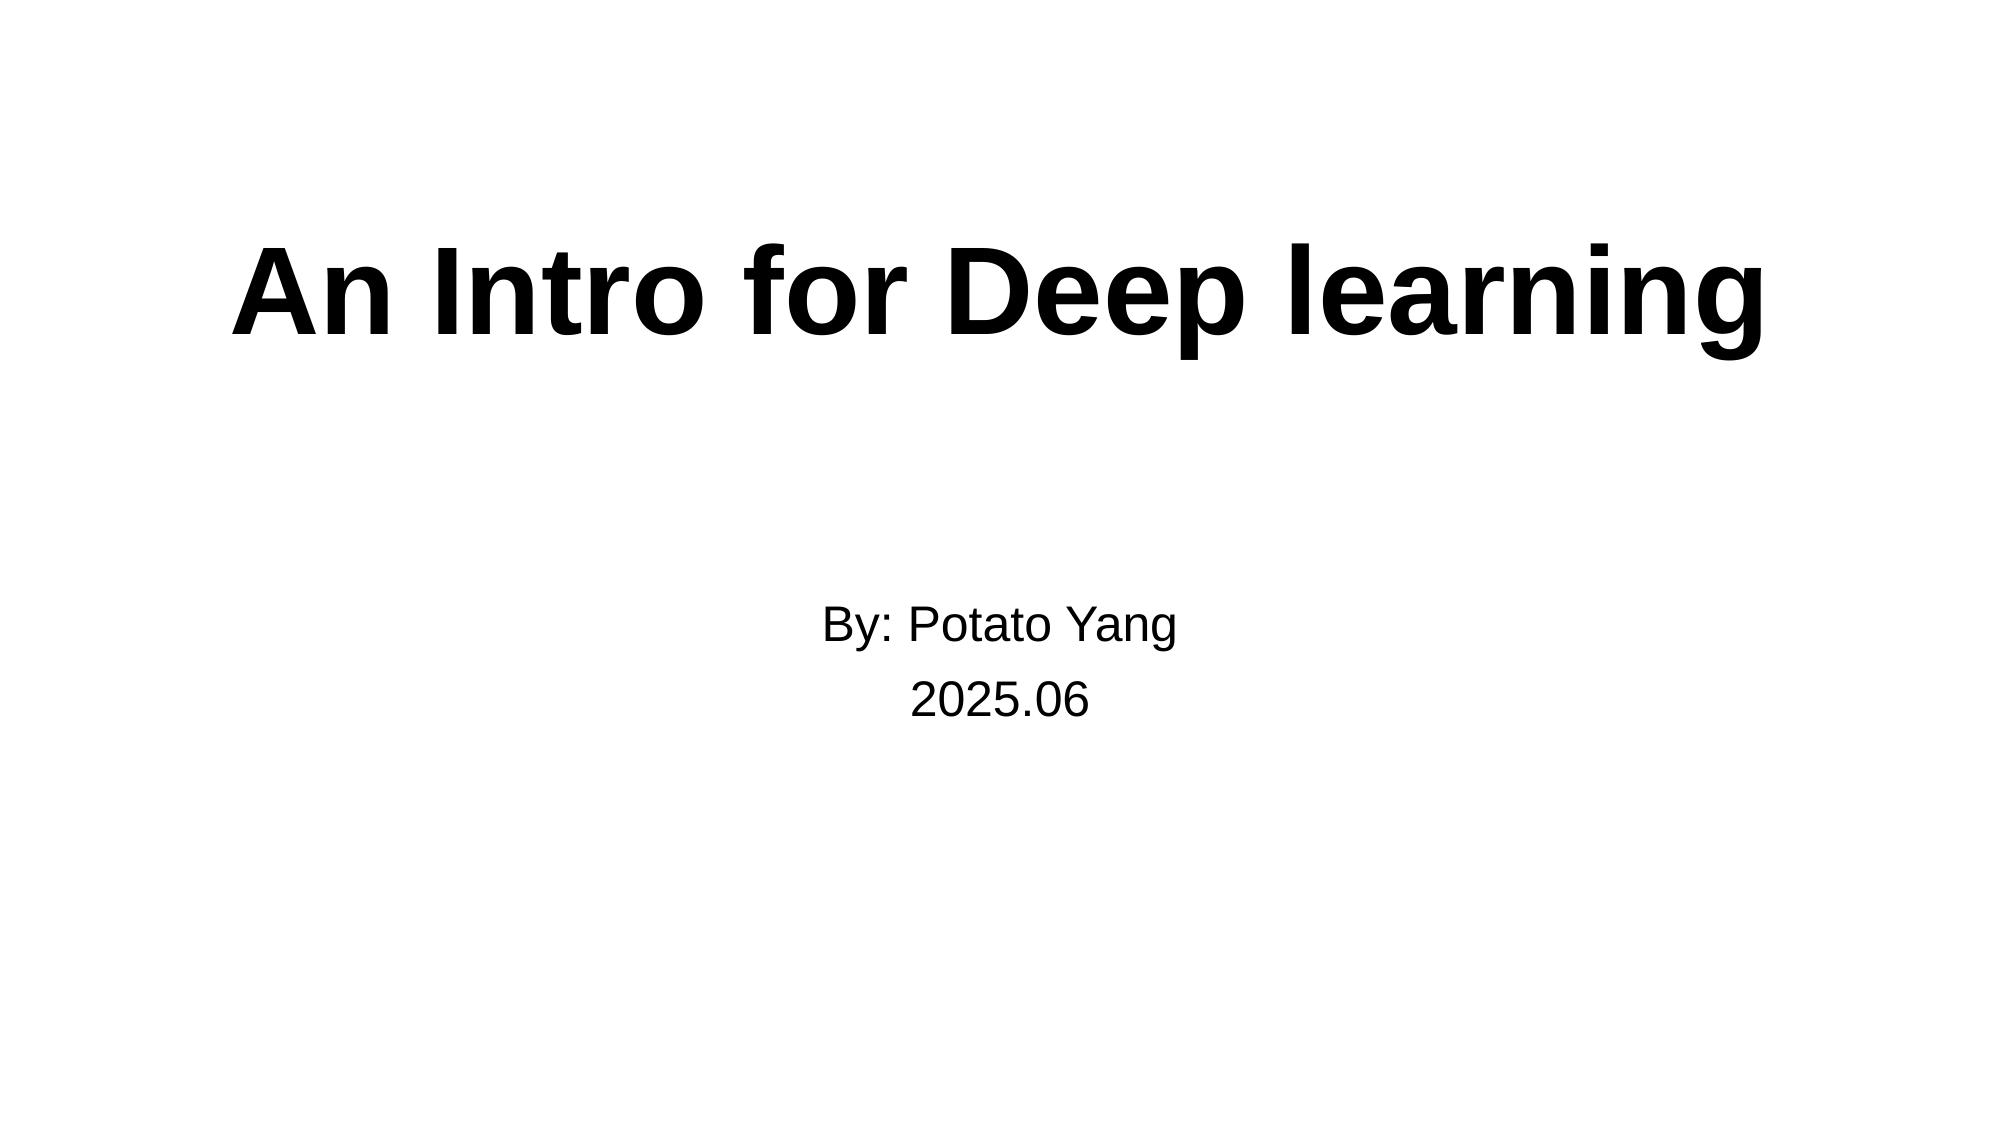

# An Intro for Deep learning
By: Potato Yang
2025.06